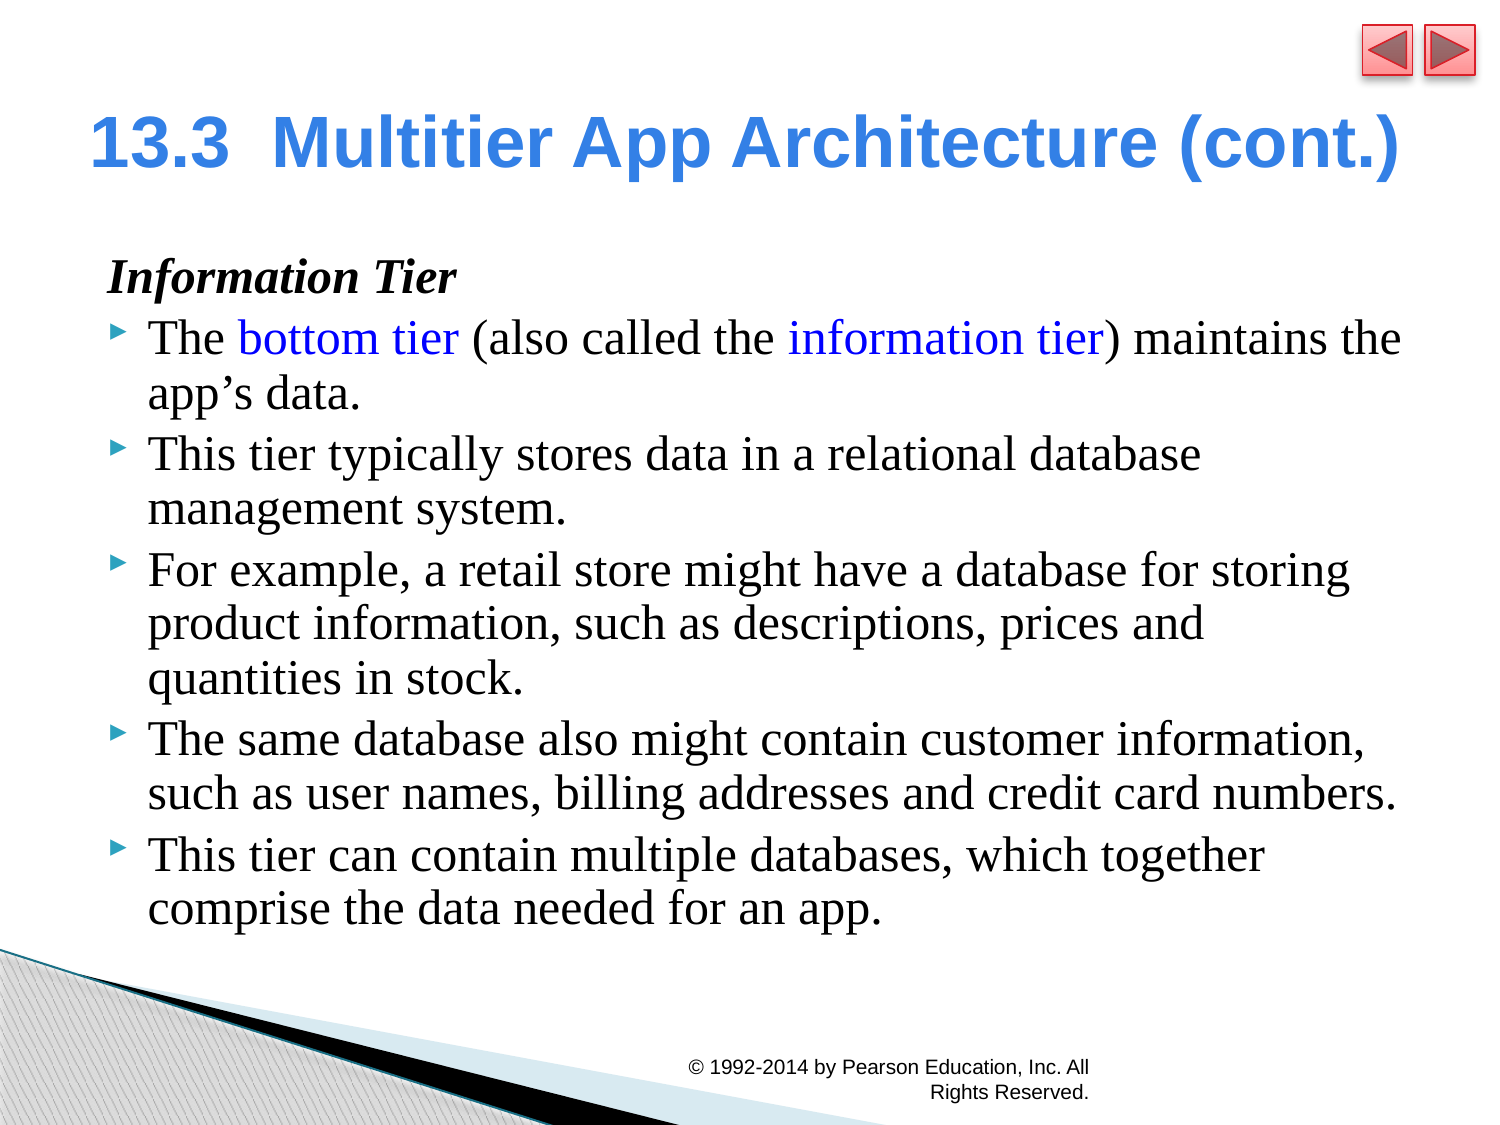

# 13.3  Multitier App Architecture (cont.)
Information Tier
The bottom tier (also called the information tier) maintains the app’s data.
This tier typically stores data in a relational database management system.
For example, a retail store might have a database for storing product information, such as descriptions, prices and quantities in stock.
The same database also might contain customer information, such as user names, billing addresses and credit card numbers.
This tier can contain multiple databases, which together comprise the data needed for an app.
© 1992-2014 by Pearson Education, Inc. All Rights Reserved.